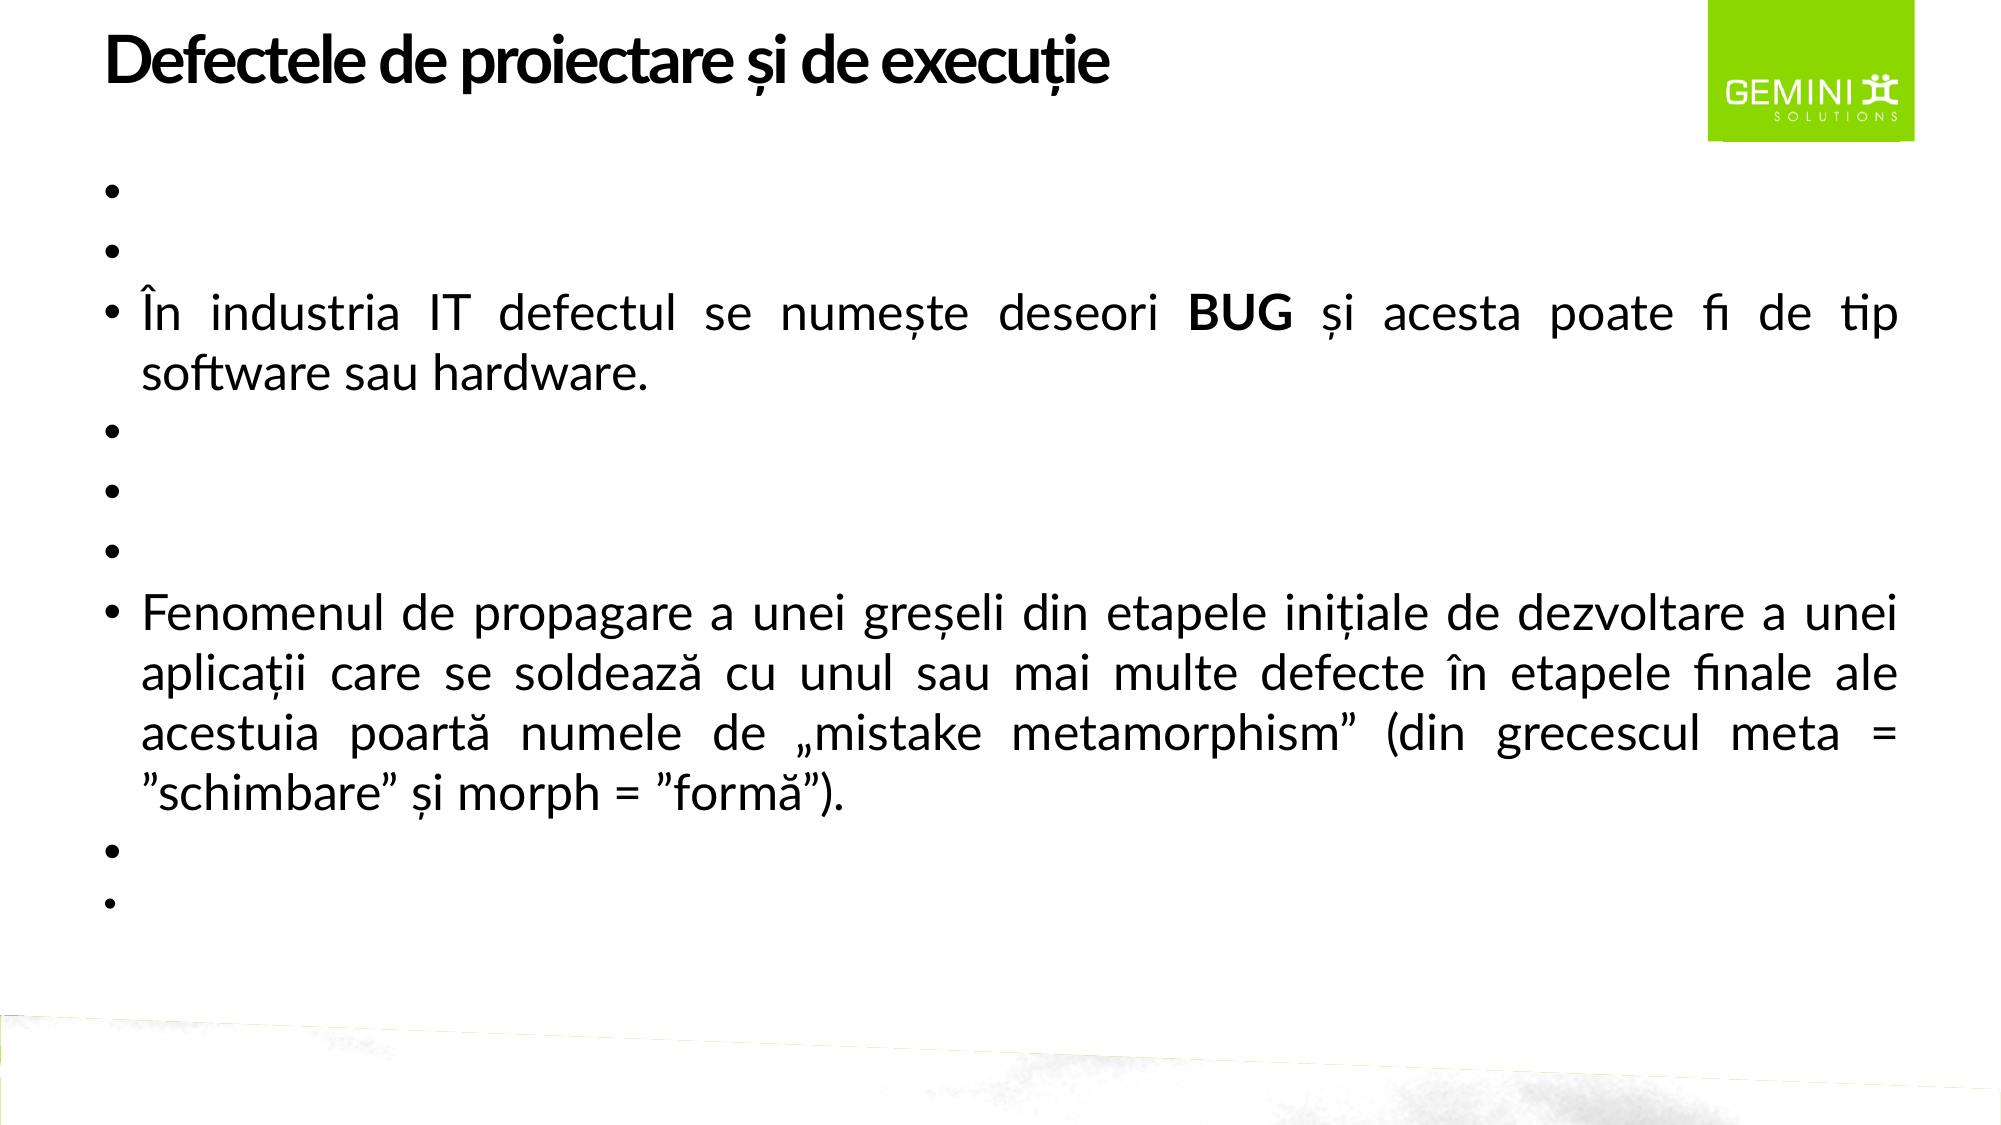

Defectele de proiectare și de execuție

În industria IT defectul se numește deseori BUG și acesta poate fi de tip software sau hardware.

Fenomenul de propagare a unei greșeli din etapele inițiale de dezvoltare a unei aplicații care se soldează cu unul sau mai multe defecte în etapele finale ale acestuia poartă numele de „mistake metamorphism” (din grecescul meta = ”schimbare” și morph = ”formă”).

GEMINI SOLUTIONS – MAKING SOFTWARE HAPPEN